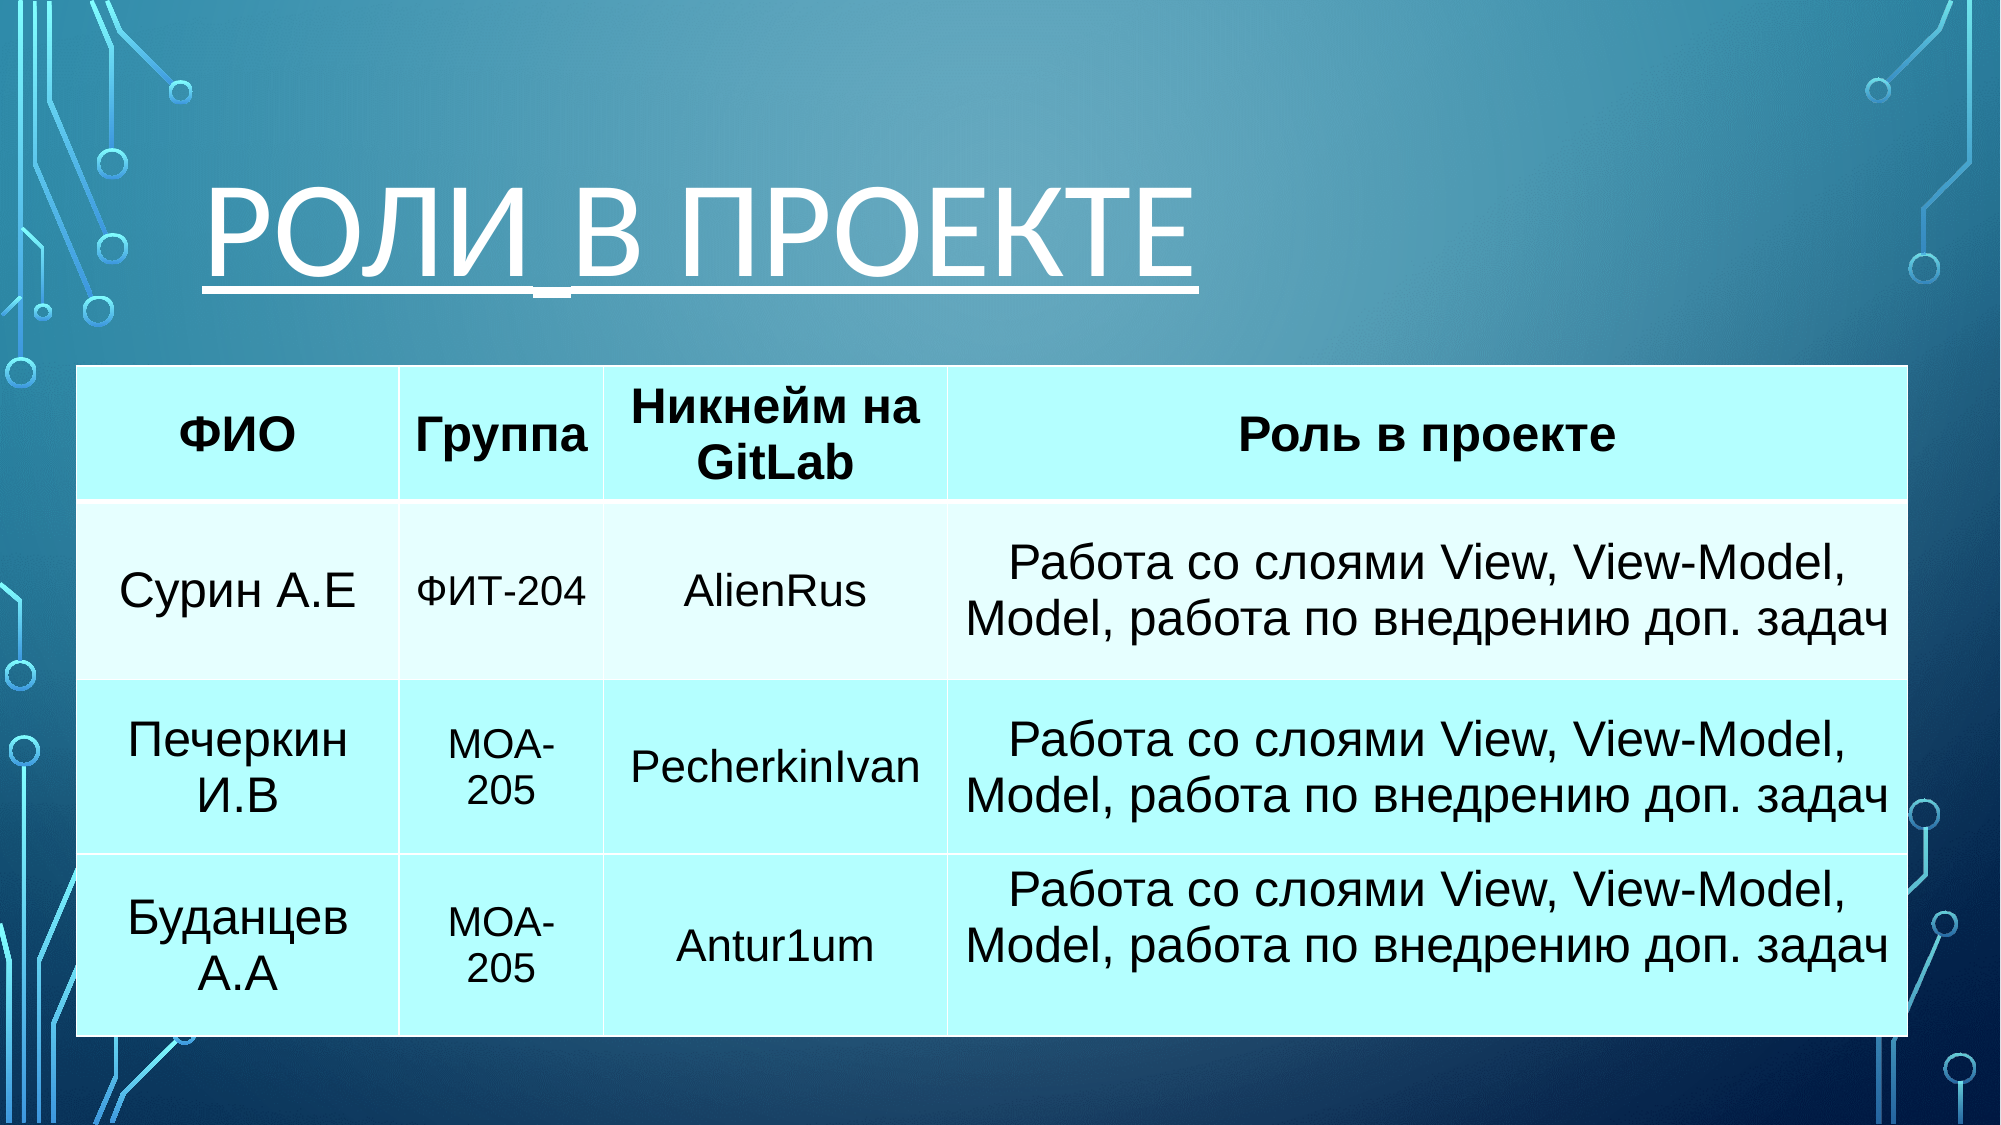

# Роли в проекте
| ФИО | Группа | Никнейм на GitLab | Роль в проекте |
| --- | --- | --- | --- |
| Сурин А.Е | ФИТ-204 | AlienRus | Работа со слоями View, View-Model, Model, работа по внедрению доп. задач |
| Печеркин И.В | МОА-205 | PecherkinIvan | Работа со слоями View, View-Model, Model, работа по внедрению доп. задач |
| Буданцев А.А | МОА-205 | Antur1um | Работа со слоями View, View-Model, Model, работа по внедрению доп. задач |